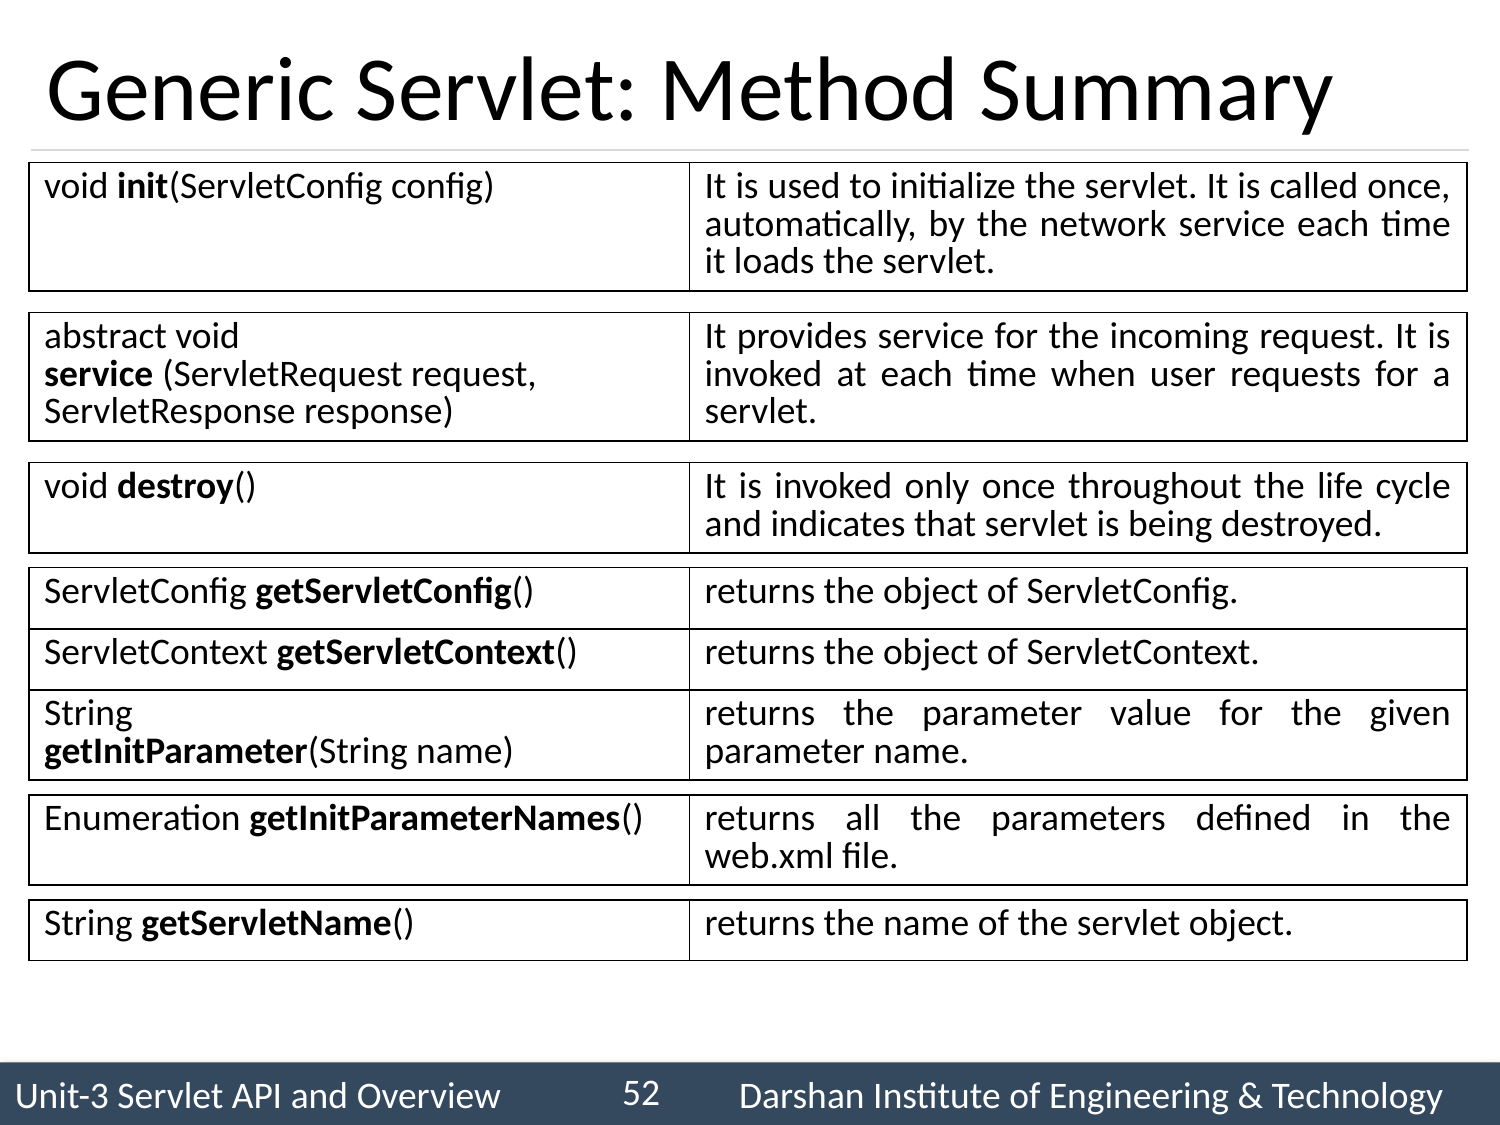

# Generic Servlet: Method Summary
| void init(ServletConfig config) | It is used to initialize the servlet. It is called once, automatically, by the network service each time it loads the servlet. |
| --- | --- |
| abstract void service (ServletRequest request, ServletResponse response) | It provides service for the incoming request. It is invoked at each time when user requests for a servlet. |
| --- | --- |
| void destroy() | It is invoked only once throughout the life cycle and indicates that servlet is being destroyed. |
| --- | --- |
| ServletConfig getServletConfig() | returns the object of ServletConfig. |
| --- | --- |
| ServletContext getServletContext() | returns the object of ServletContext. |
| --- | --- |
| String getInitParameter(String name) | returns the parameter value for the given parameter name. |
| --- | --- |
| Enumeration getInitParameterNames() | returns all the parameters defined in the web.xml file. |
| --- | --- |
| String getServletName() | returns the name of the servlet object. |
| --- | --- |
52